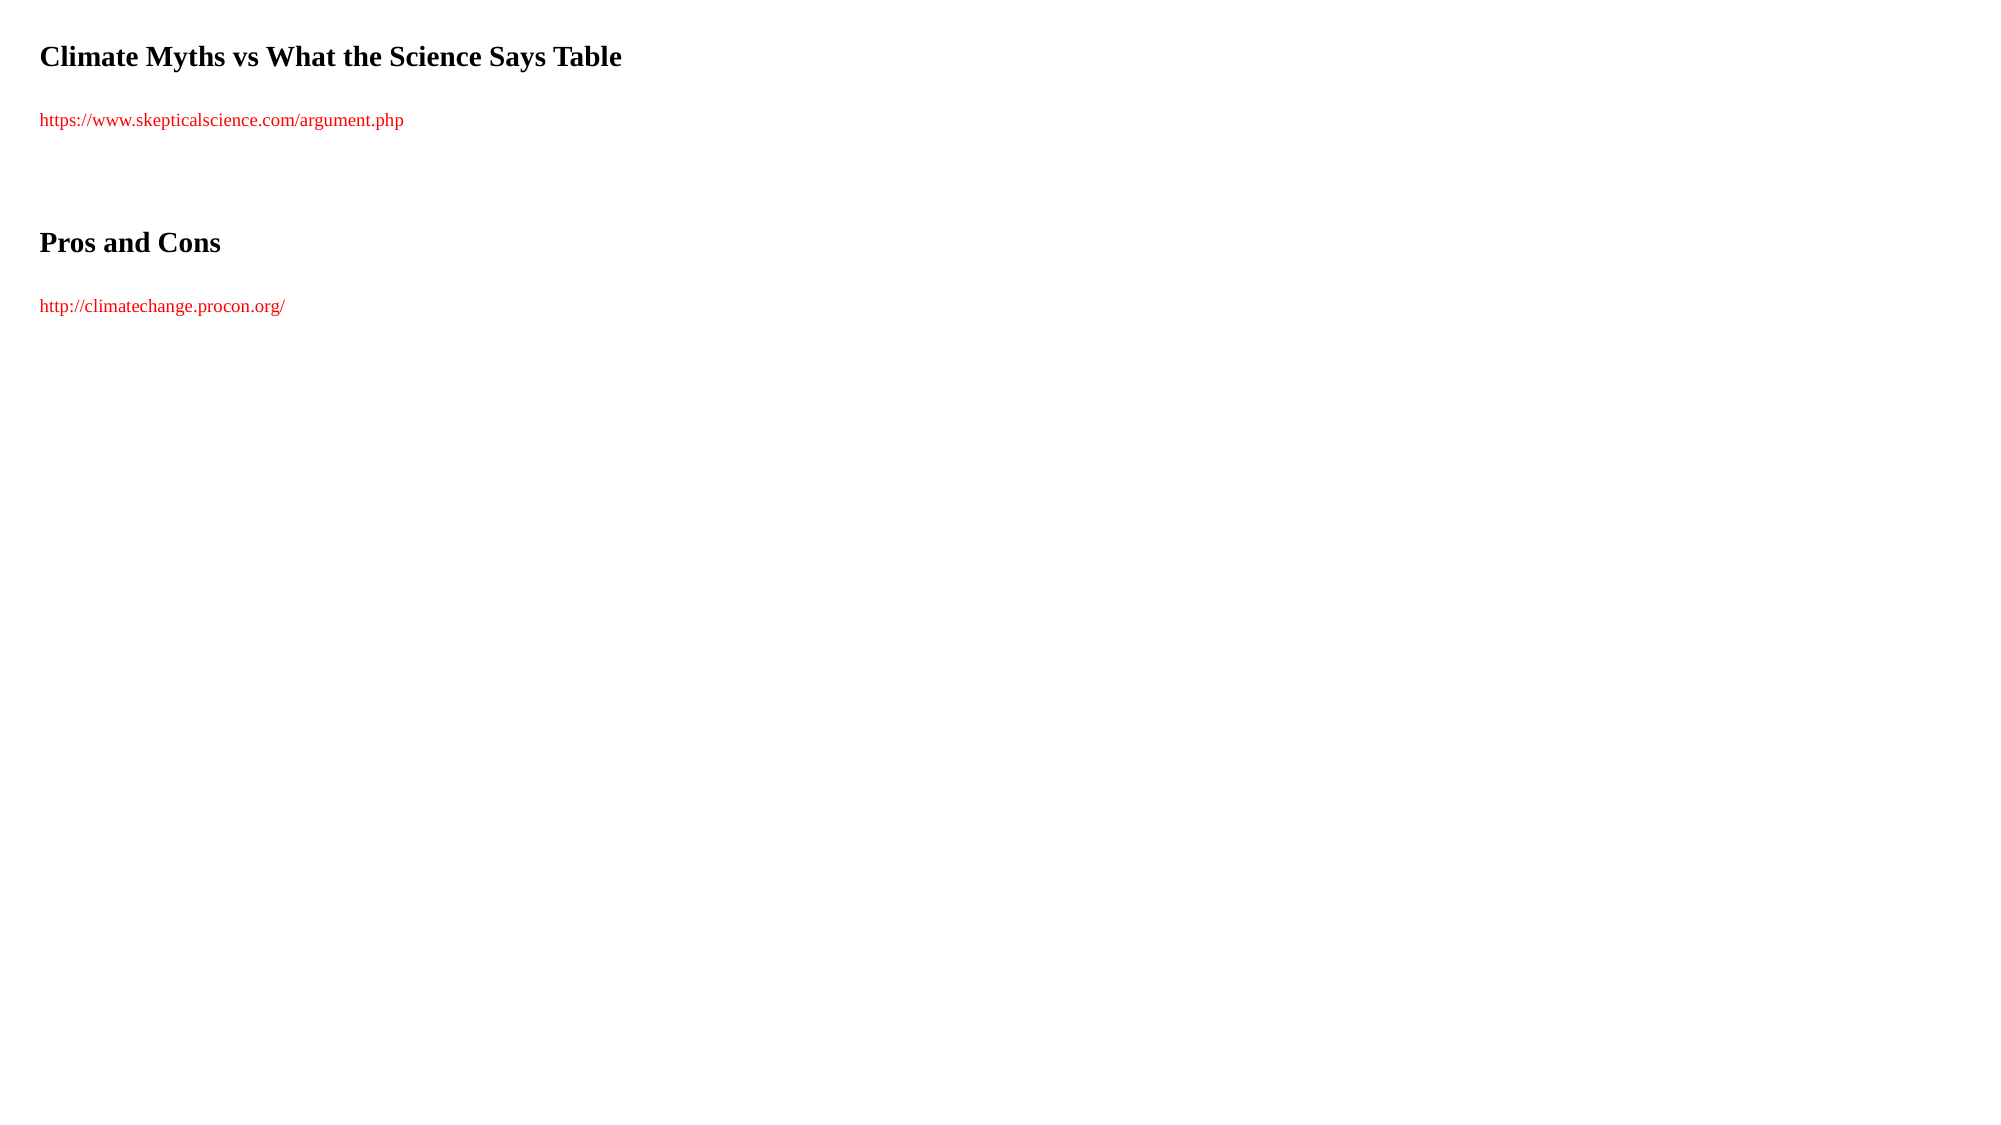

Climate Myths vs What the Science Says Table
https://www.skepticalscience.com/argument.php
Pros and Cons
http://climatechange.procon.org/